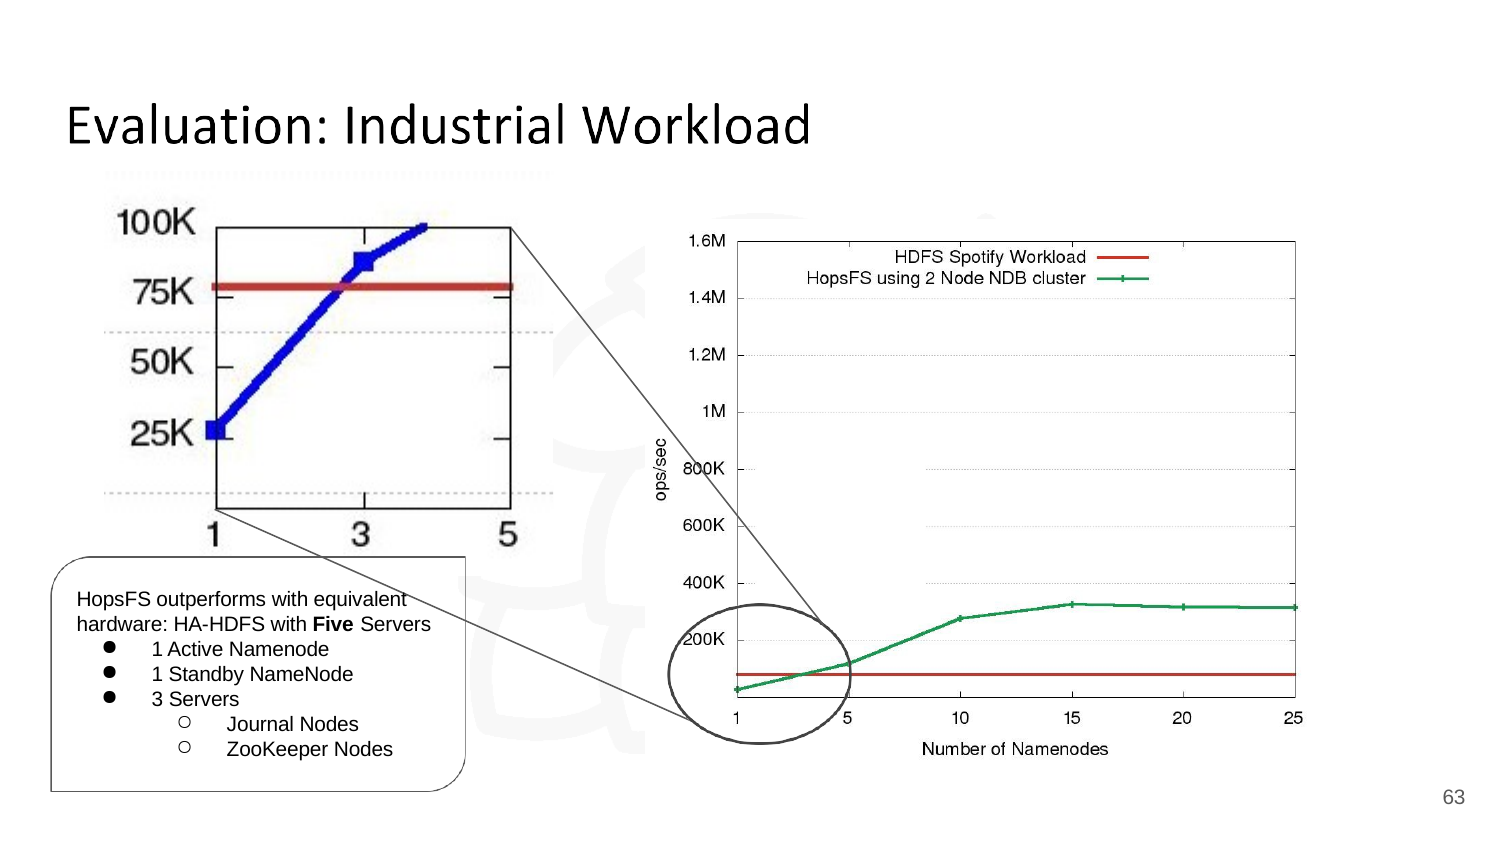

HopsFS outperforms with equivalent  hardware: HA-HDFS with Five Servers
1 Active Namenode
1 Standby NameNode
3 Servers
Journal Nodes
ZooKeeper Nodes

63